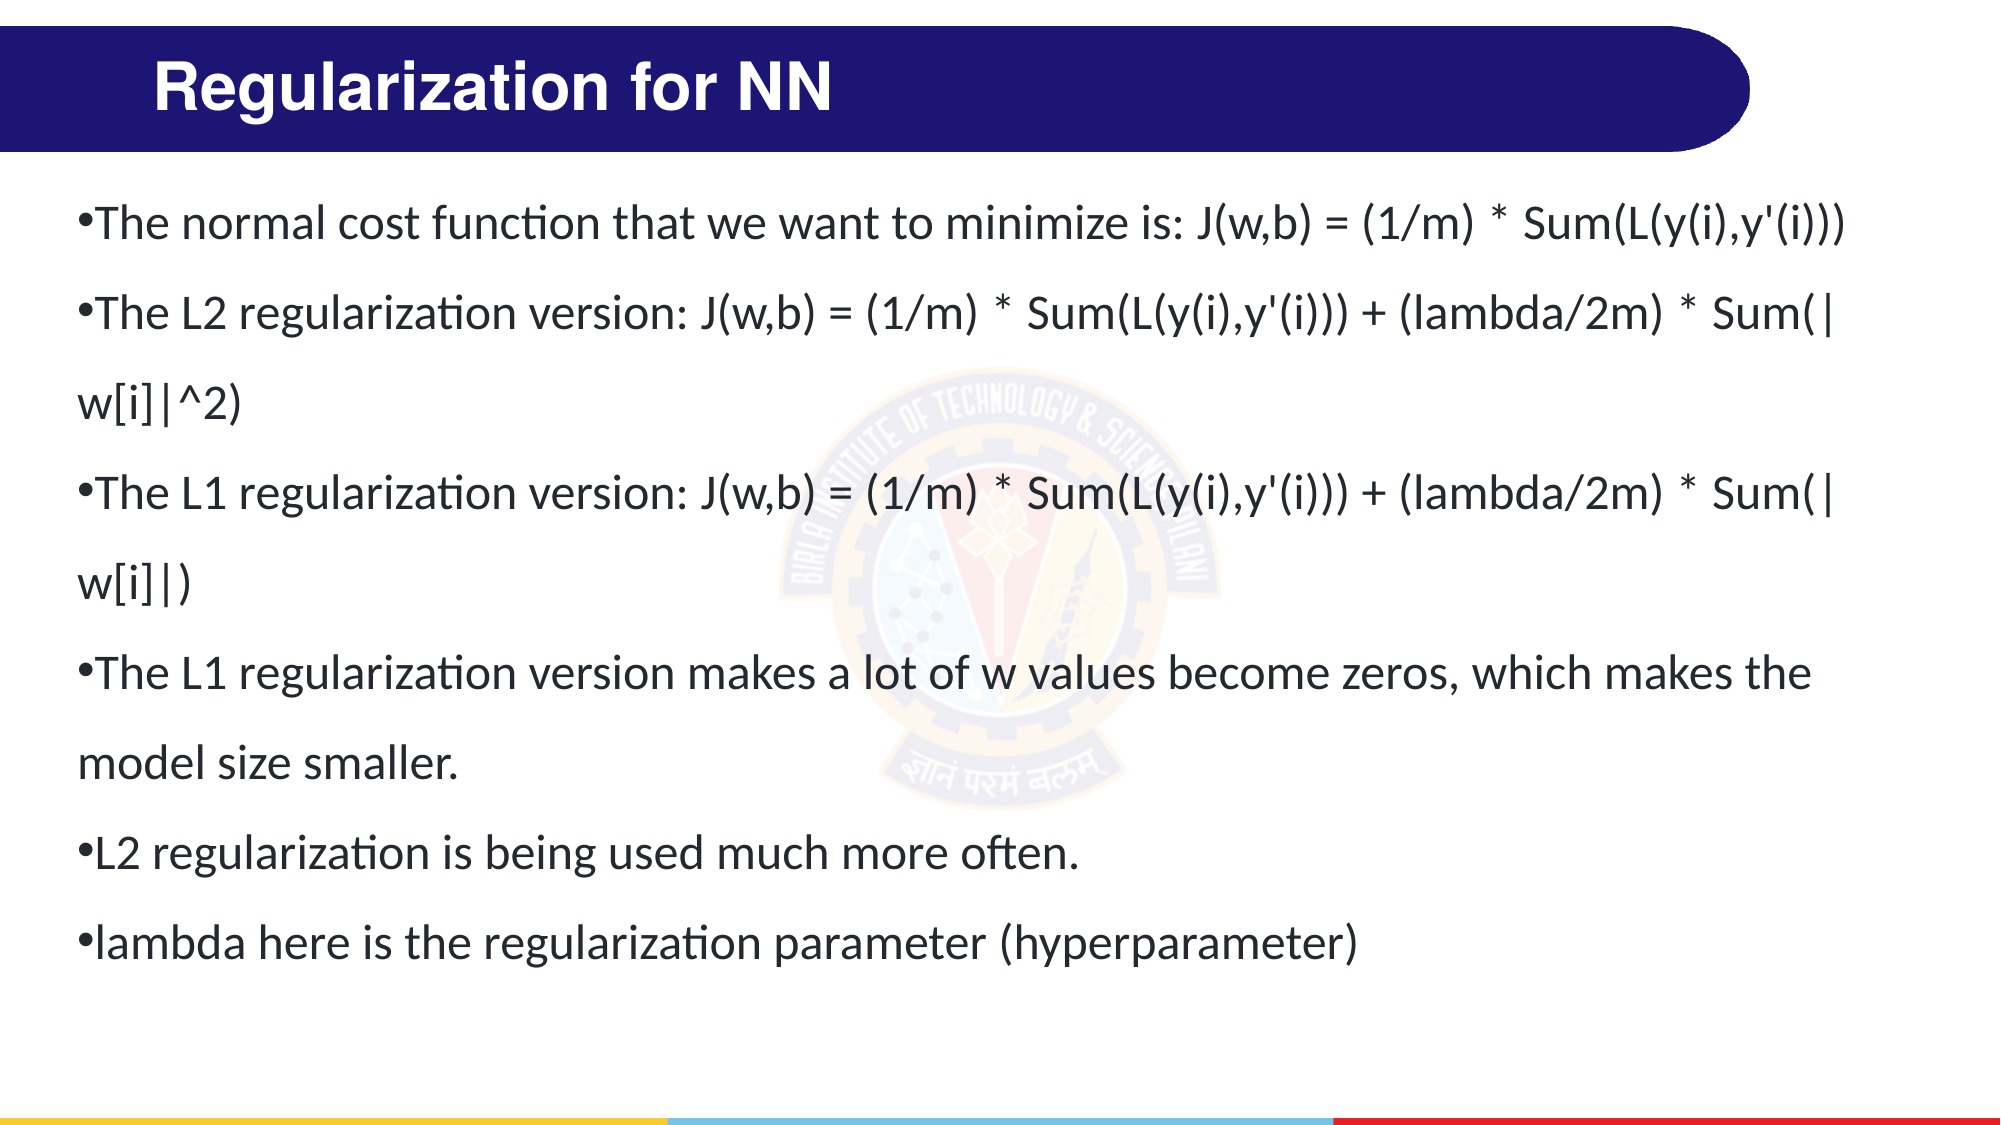

# Regularization for NN
The normal cost function that we want to minimize is: J(w,b) = (1/m) * Sum(L(y(i),y'(i)))
The L2 regularization version: J(w,b) = (1/m) * Sum(L(y(i),y'(i))) + (lambda/2m) * Sum(|w[i]|^2)
The L1 regularization version: J(w,b) = (1/m) * Sum(L(y(i),y'(i))) + (lambda/2m) * Sum(|w[i]|)
The L1 regularization version makes a lot of w values become zeros, which makes the model size smaller.
L2 regularization is being used much more often.
lambda here is the regularization parameter (hyperparameter)